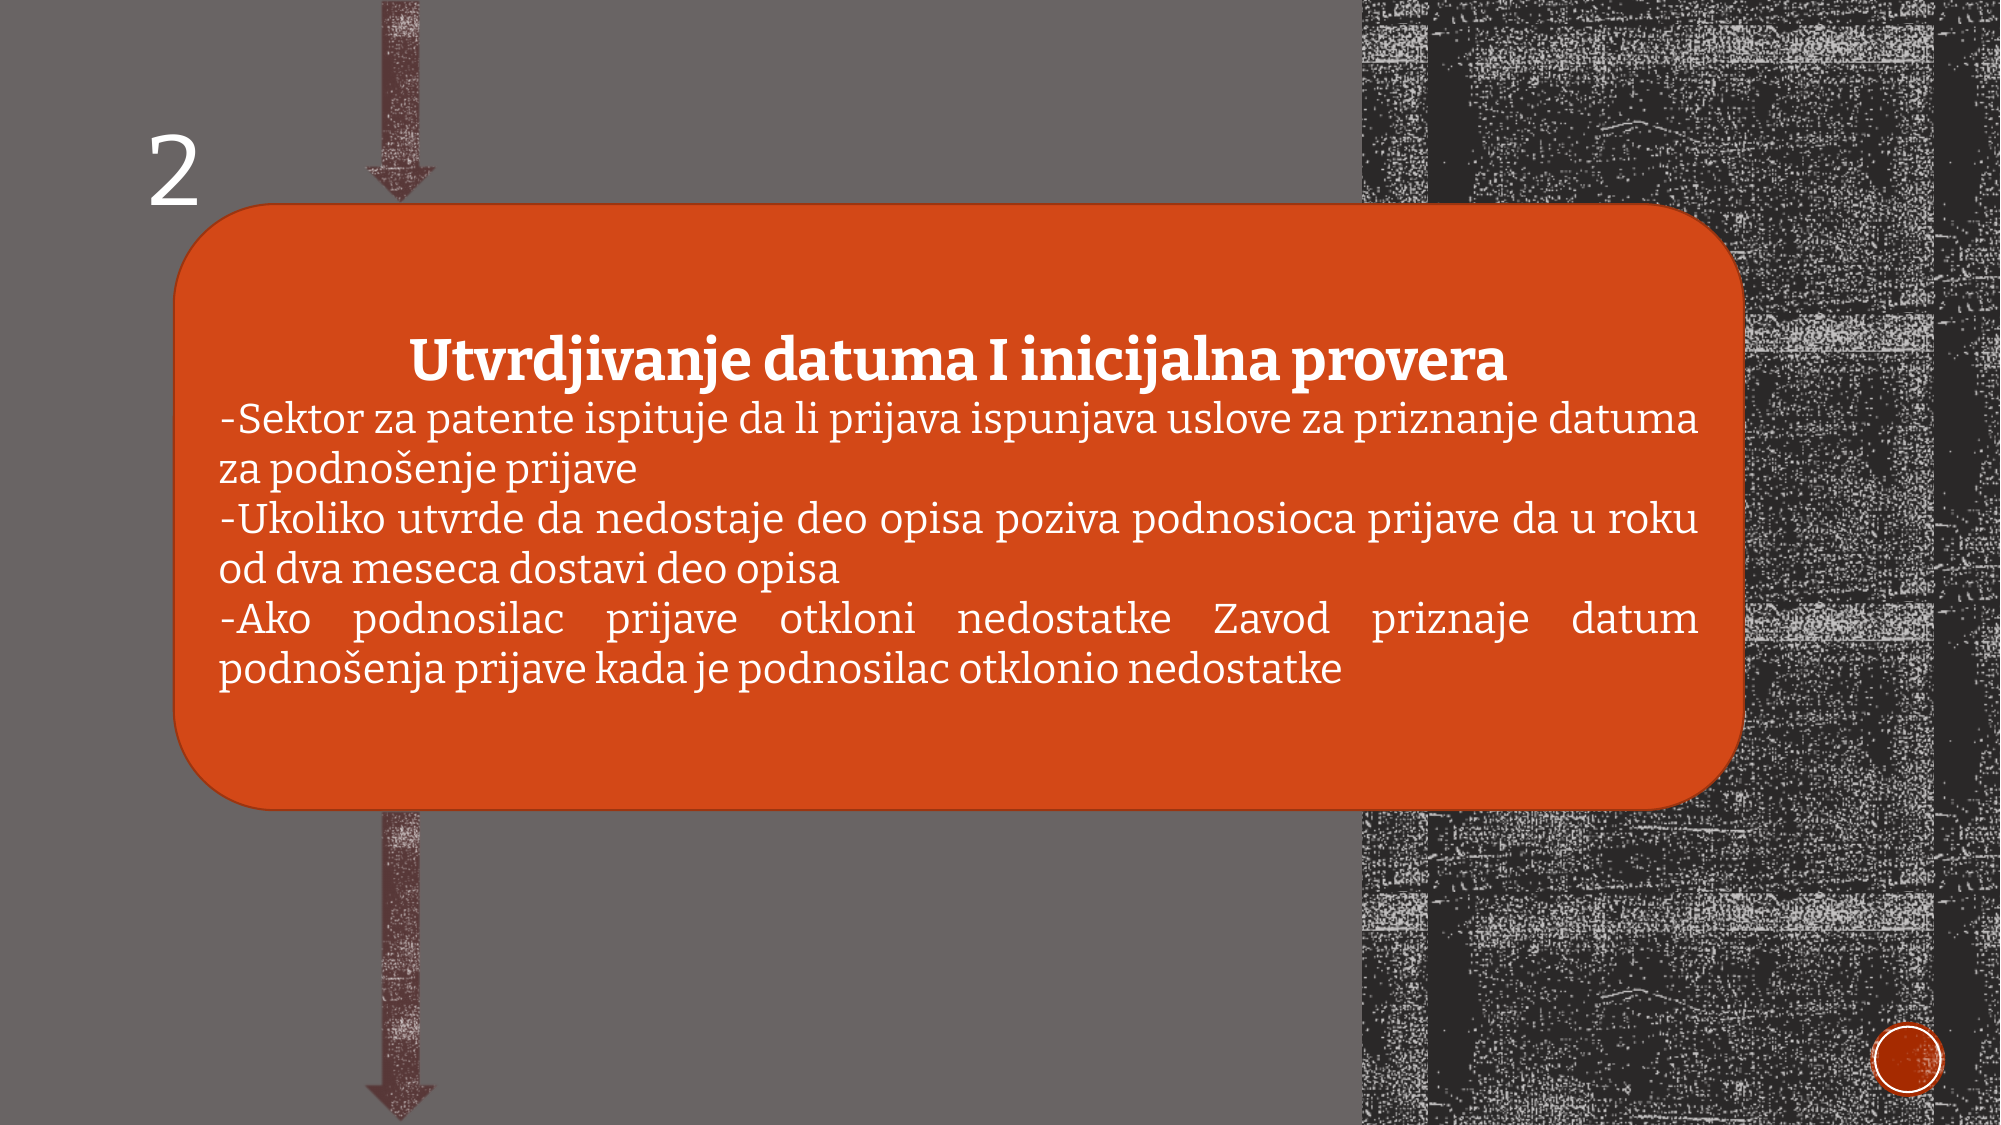

2
Utvrdjivanje datuma I inicijalna provera
-Sektor za patente ispituje da li prijava ispunjava uslove za priznanje datuma za podnošenje prijave
-Ukoliko utvrde da nedostaje deo opisa poziva podnosioca prijave da u roku od dva meseca dostavi deo opisa
-Ako podnosilac prijave otkloni nedostatke Zavod priznaje datum podnošenja prijave kada je podnosilac otklonio nedostatke